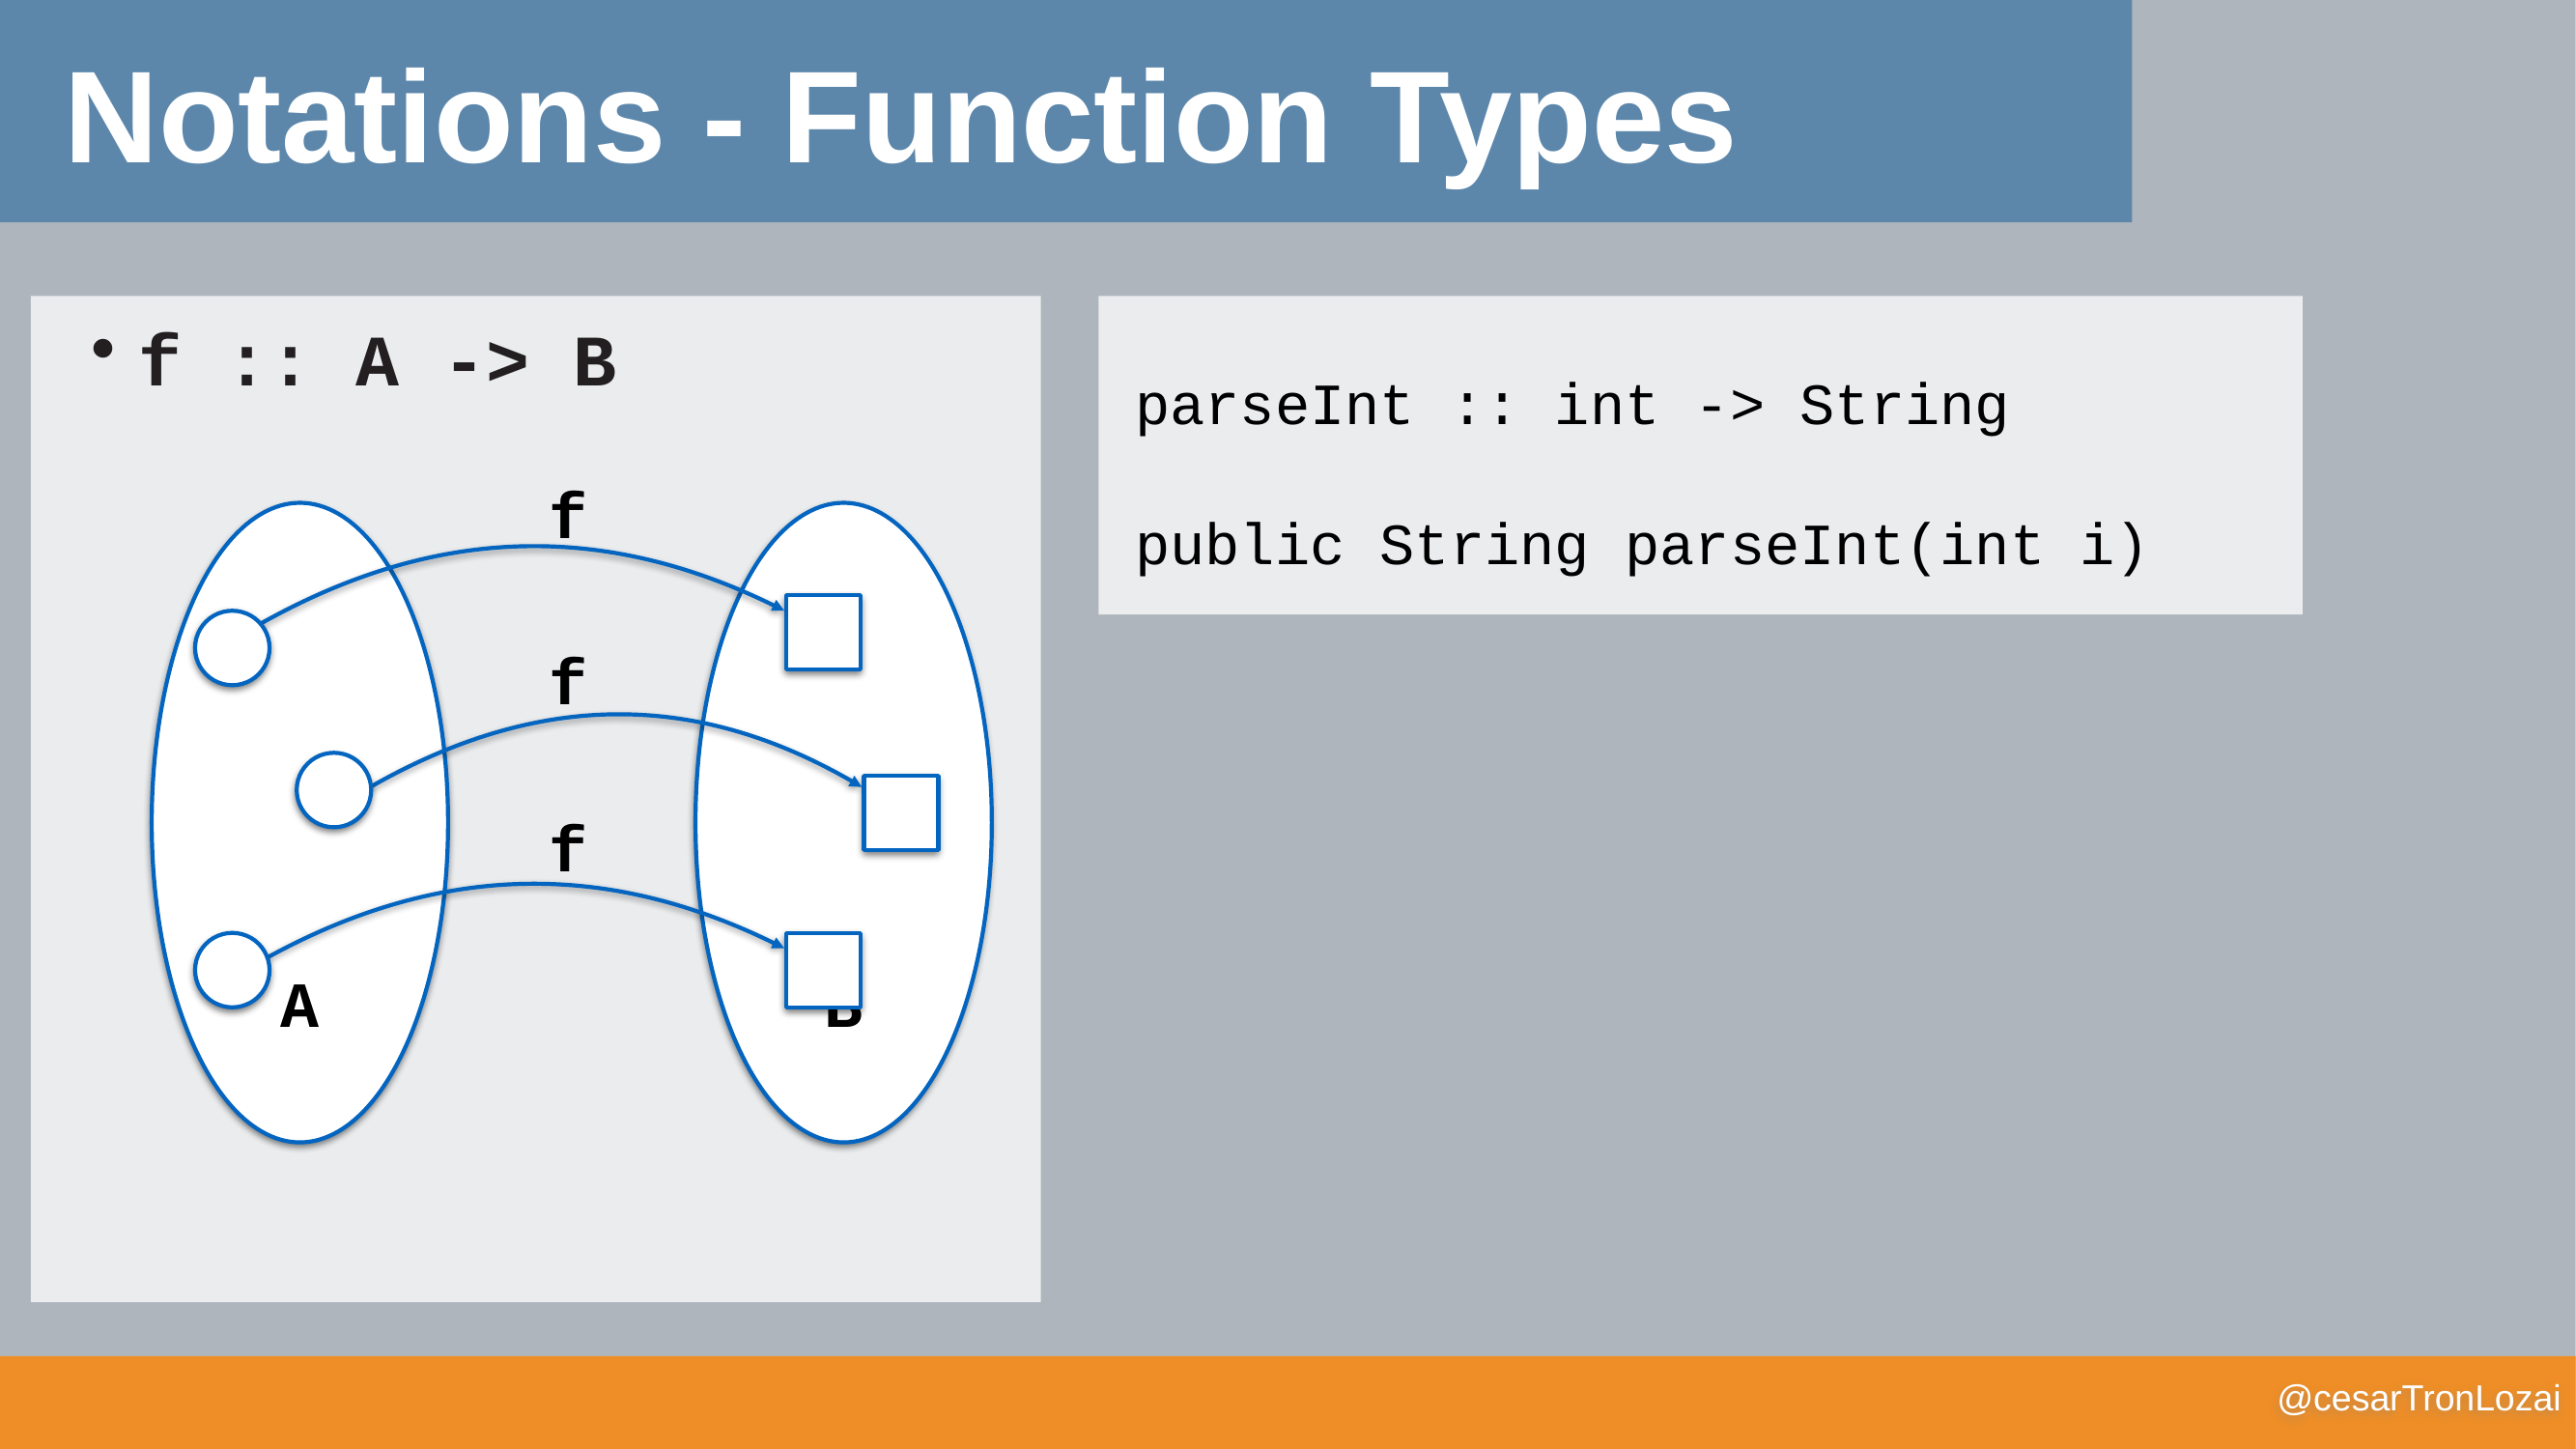

Notations - Function Types
f :: A -> B
f
A
B

f

f

parseInt :: int -> String

public String parseInt(int i)